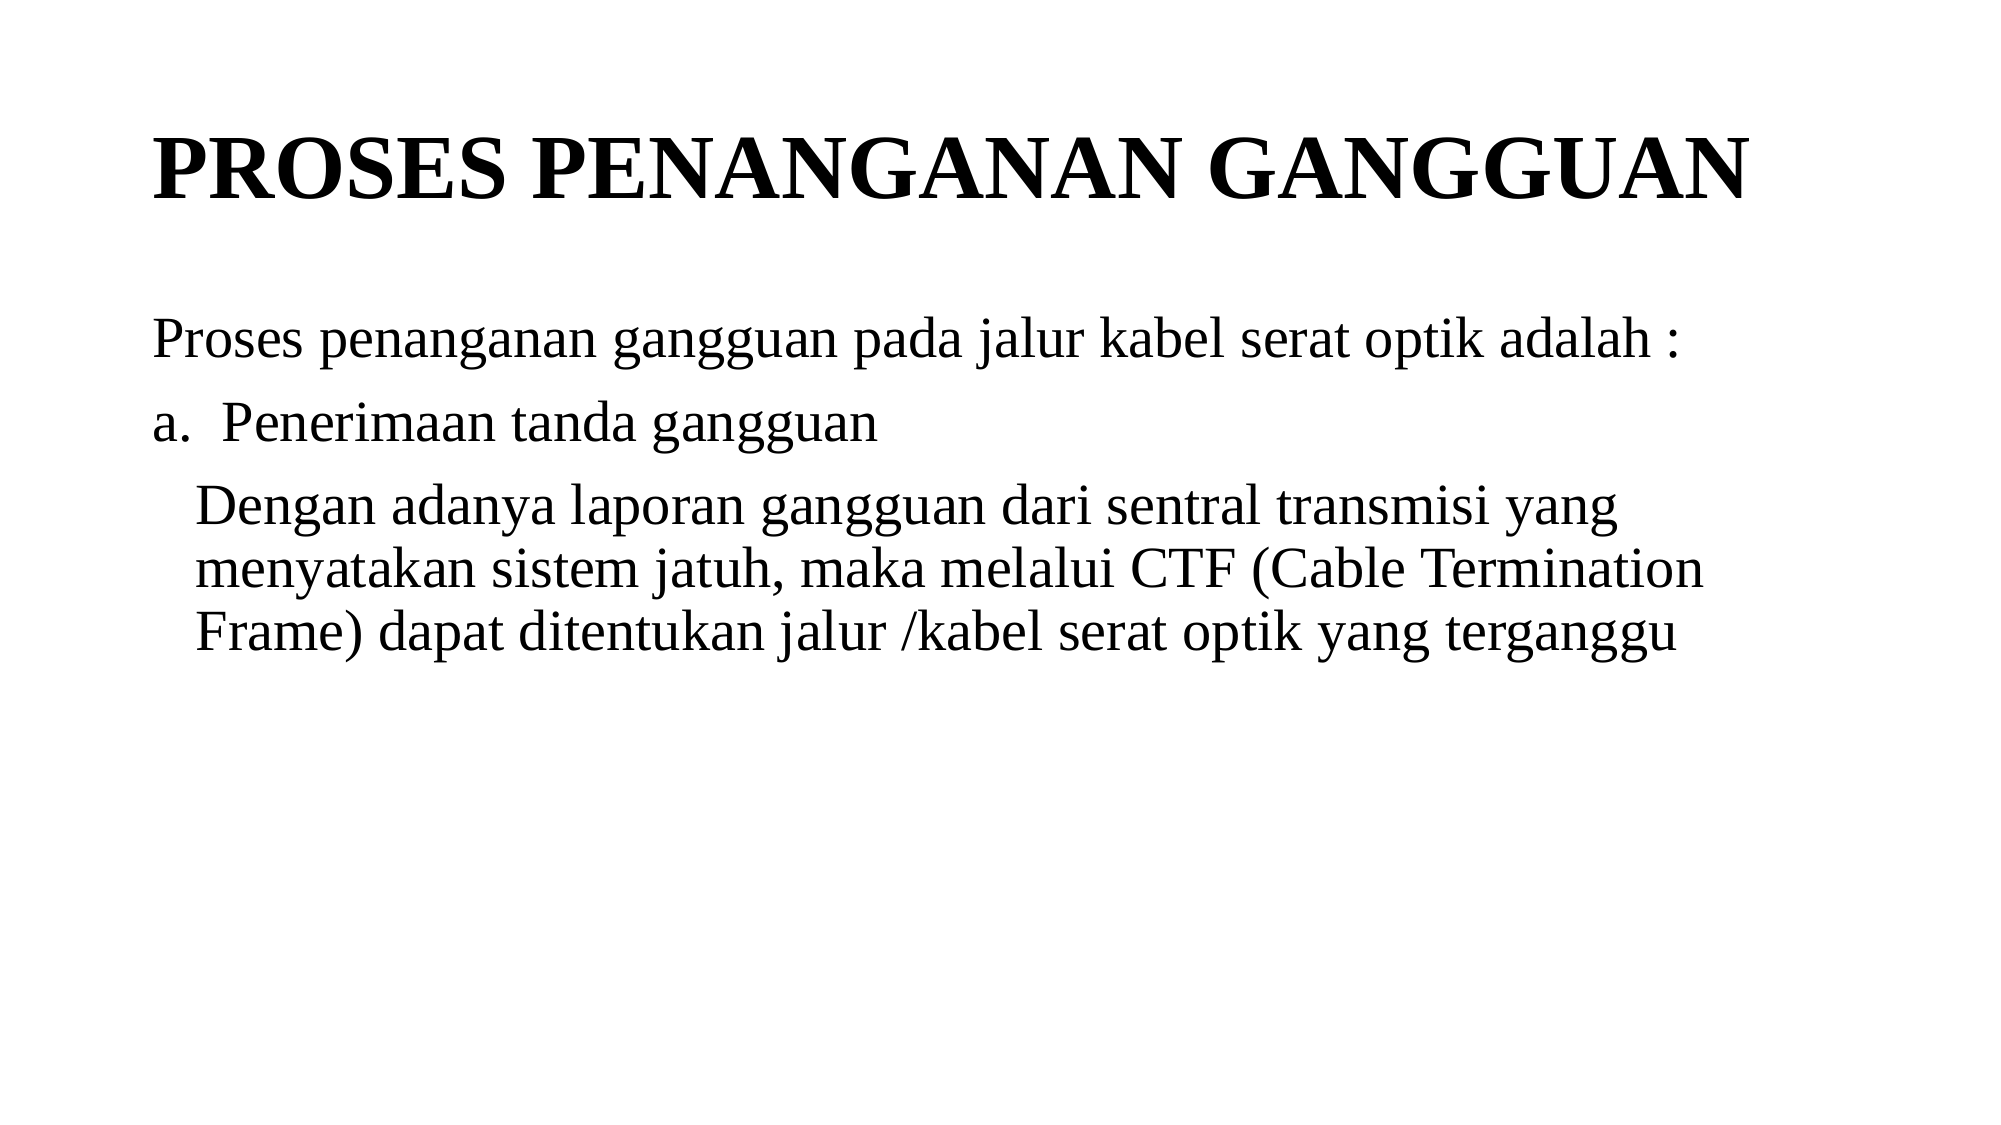

# PROSES PENANGANAN GANGGUAN
Proses penanganan gangguan pada jalur kabel serat optik adalah :
a.  Penerimaan tanda gangguan
	Dengan adanya laporan gangguan dari sentral transmisi yang menyatakan sistem jatuh, maka melalui CTF (Cable Termination Frame) dapat ditentukan jalur /kabel serat optik yang terganggu